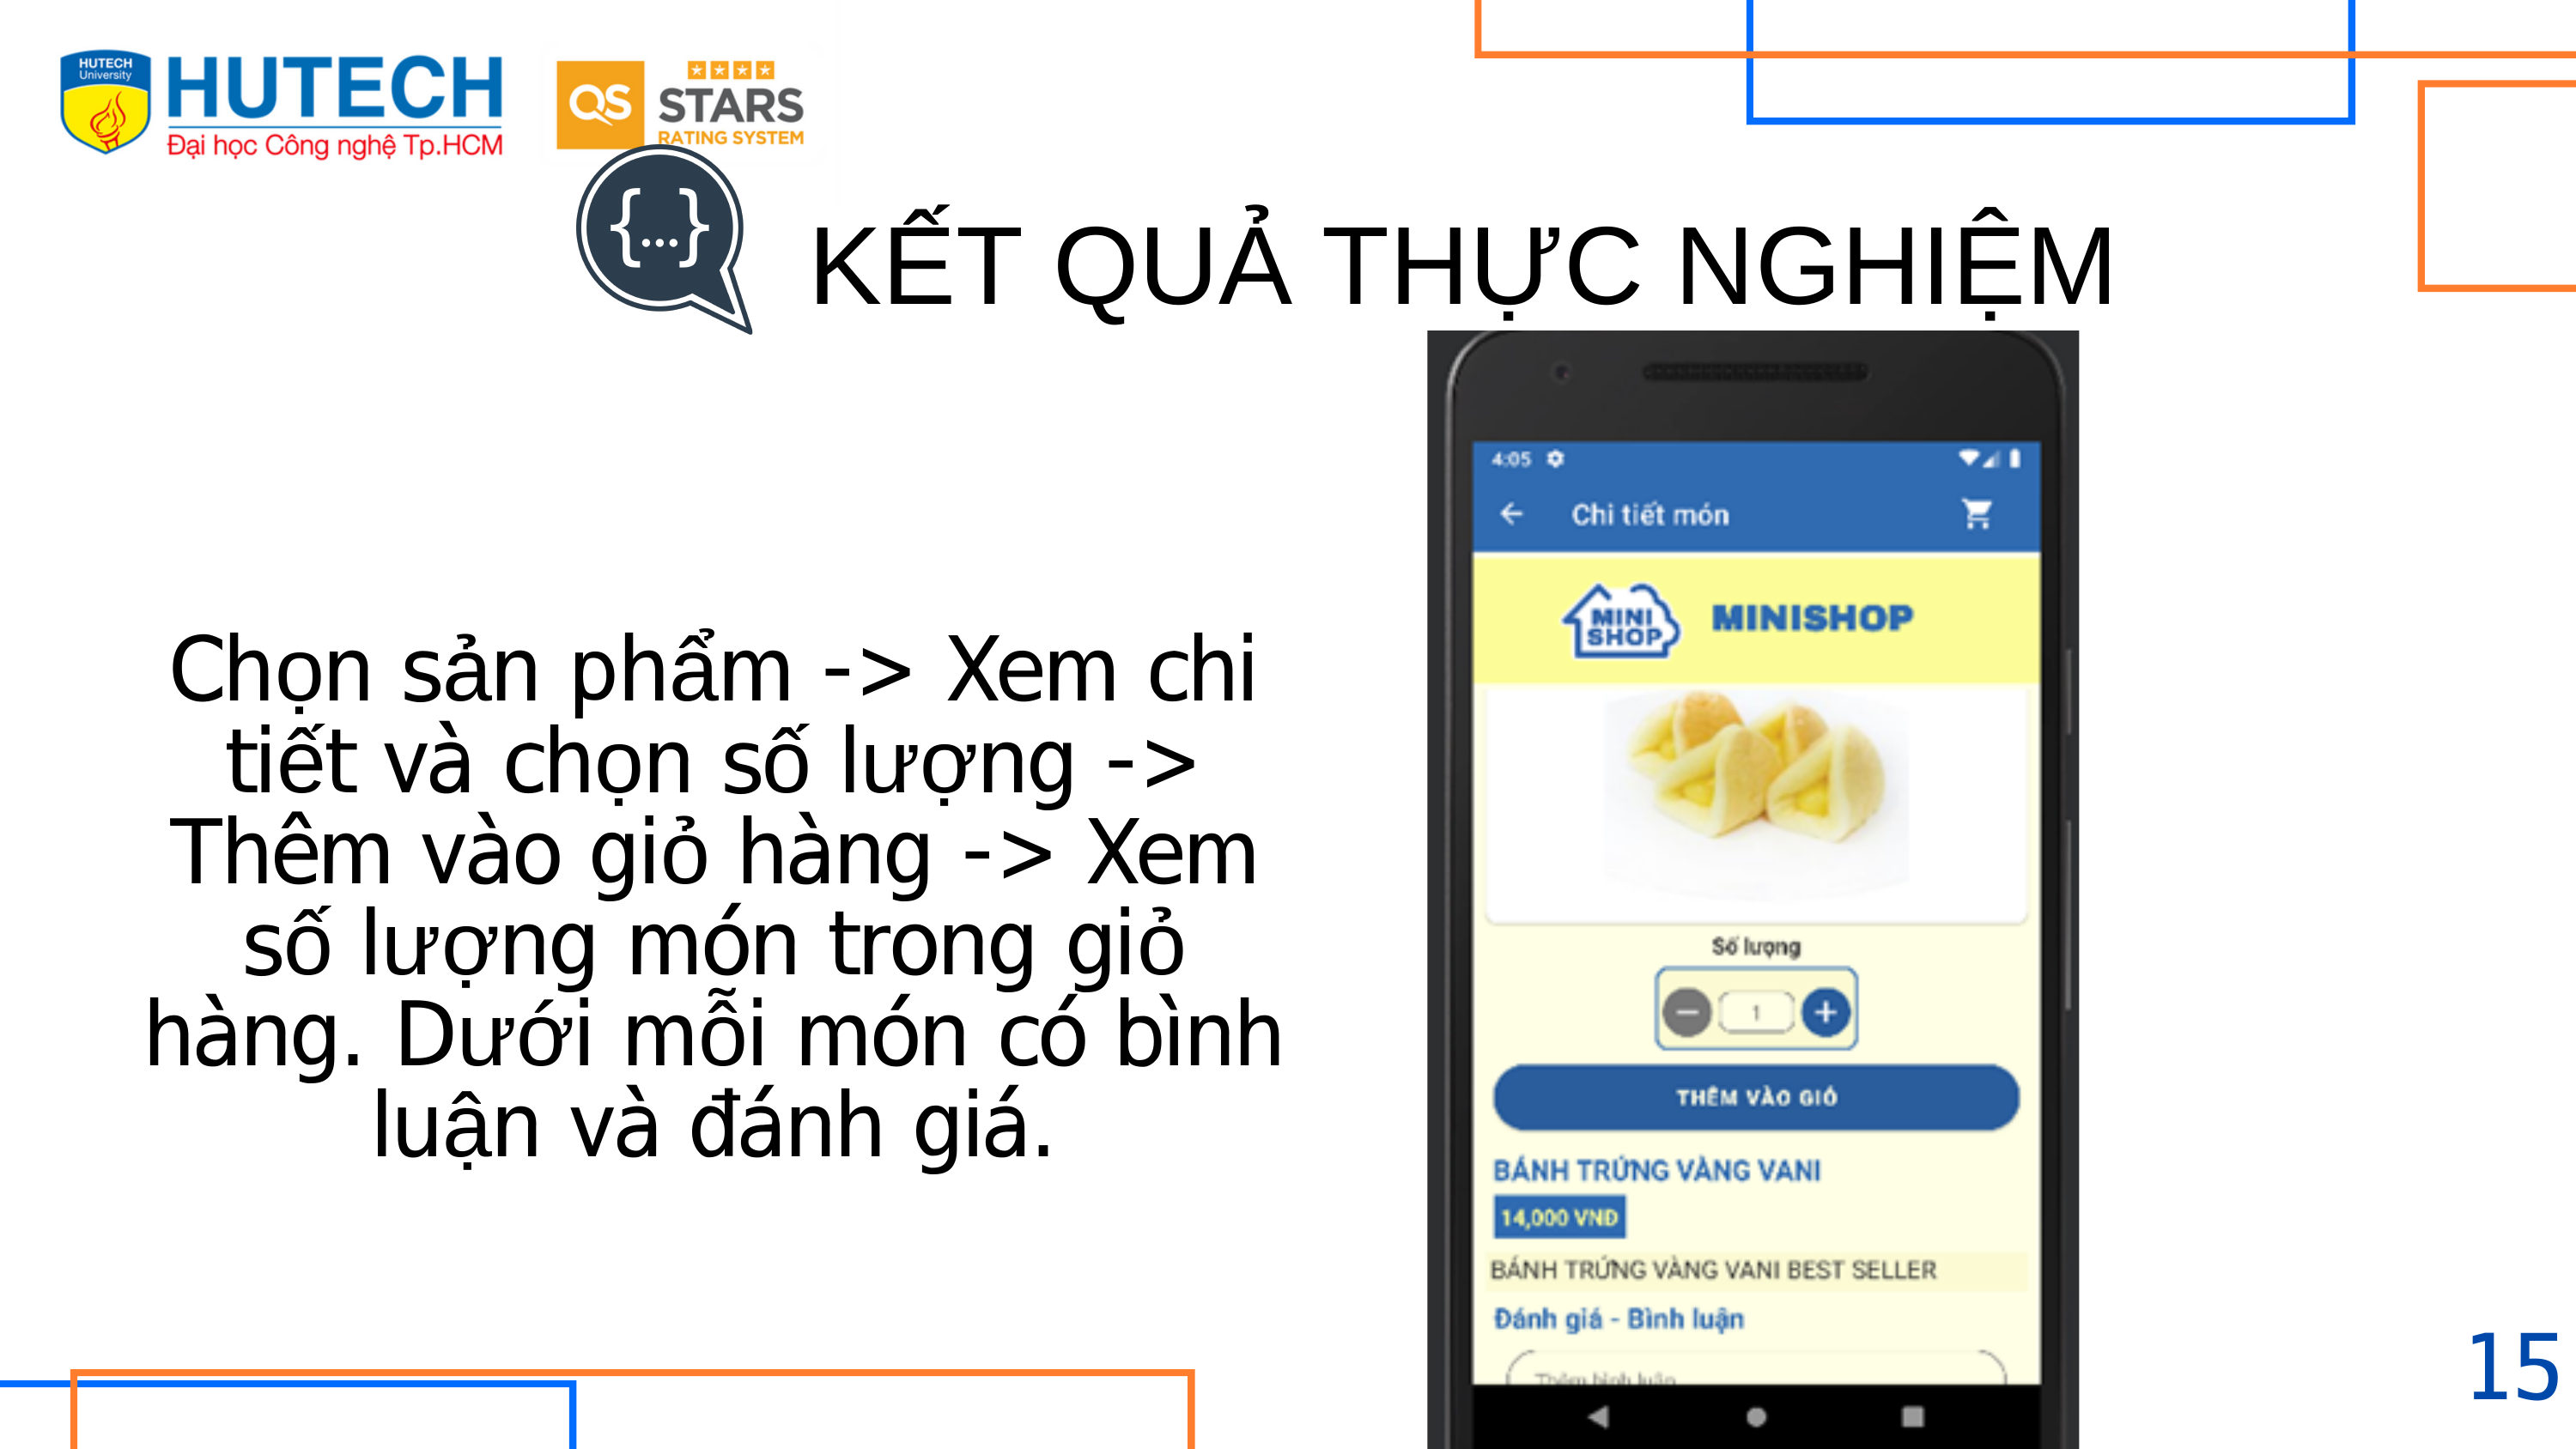

KẾT QUẢ THỰC NGHIỆM

Chọn sản phẩm -> Xem chi tiết và chọn số lượng -> Thêm vào giỏ hàng -> Xem số lượng món trong giỏ hàng. Dưới mỗi món có bình luận và đánh giá.
15